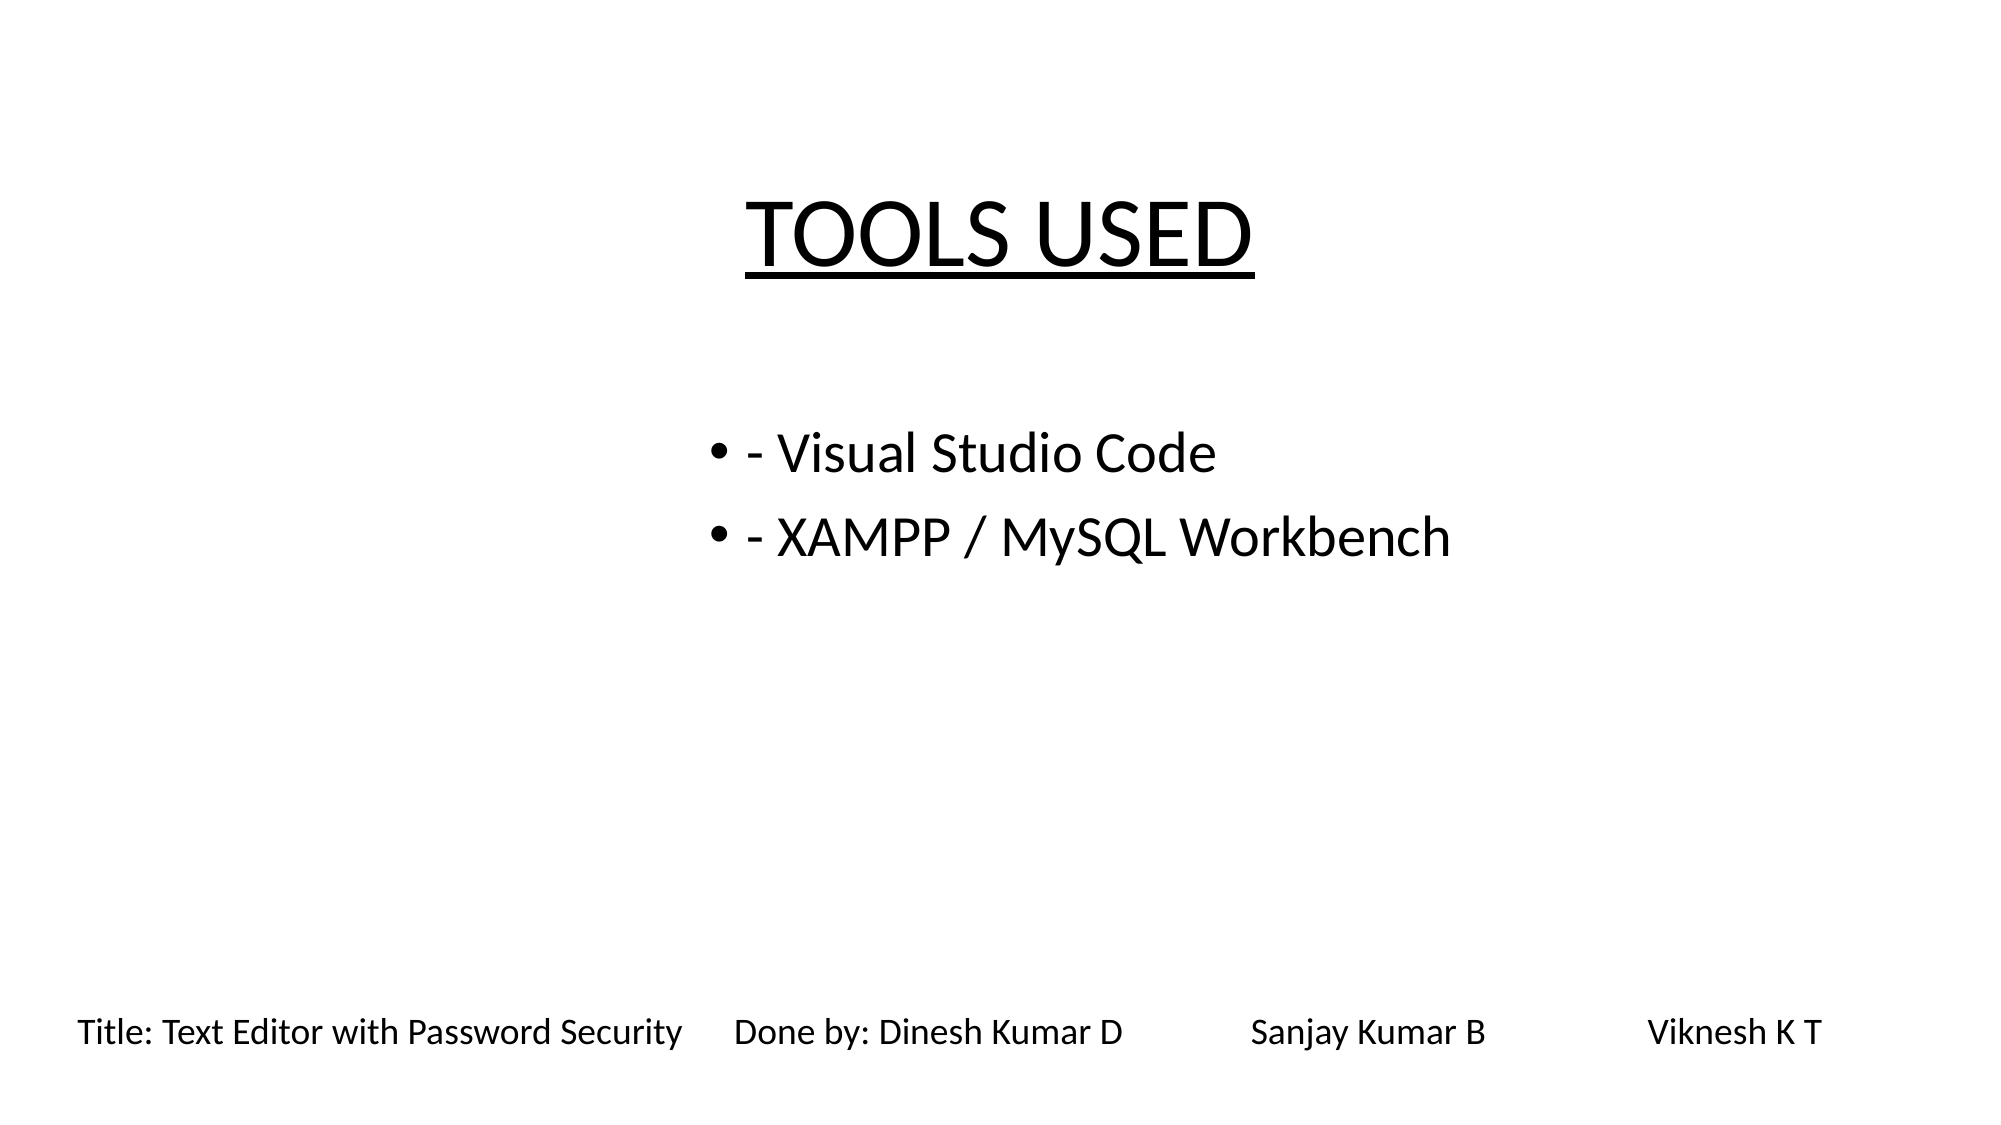

# TOOLS USED
- Visual Studio Code
- XAMPP / MySQL Workbench

Title: Text Editor with Password Security      Done by: Dinesh Kumar D               Sanjay Kumar B                   Viknesh K T